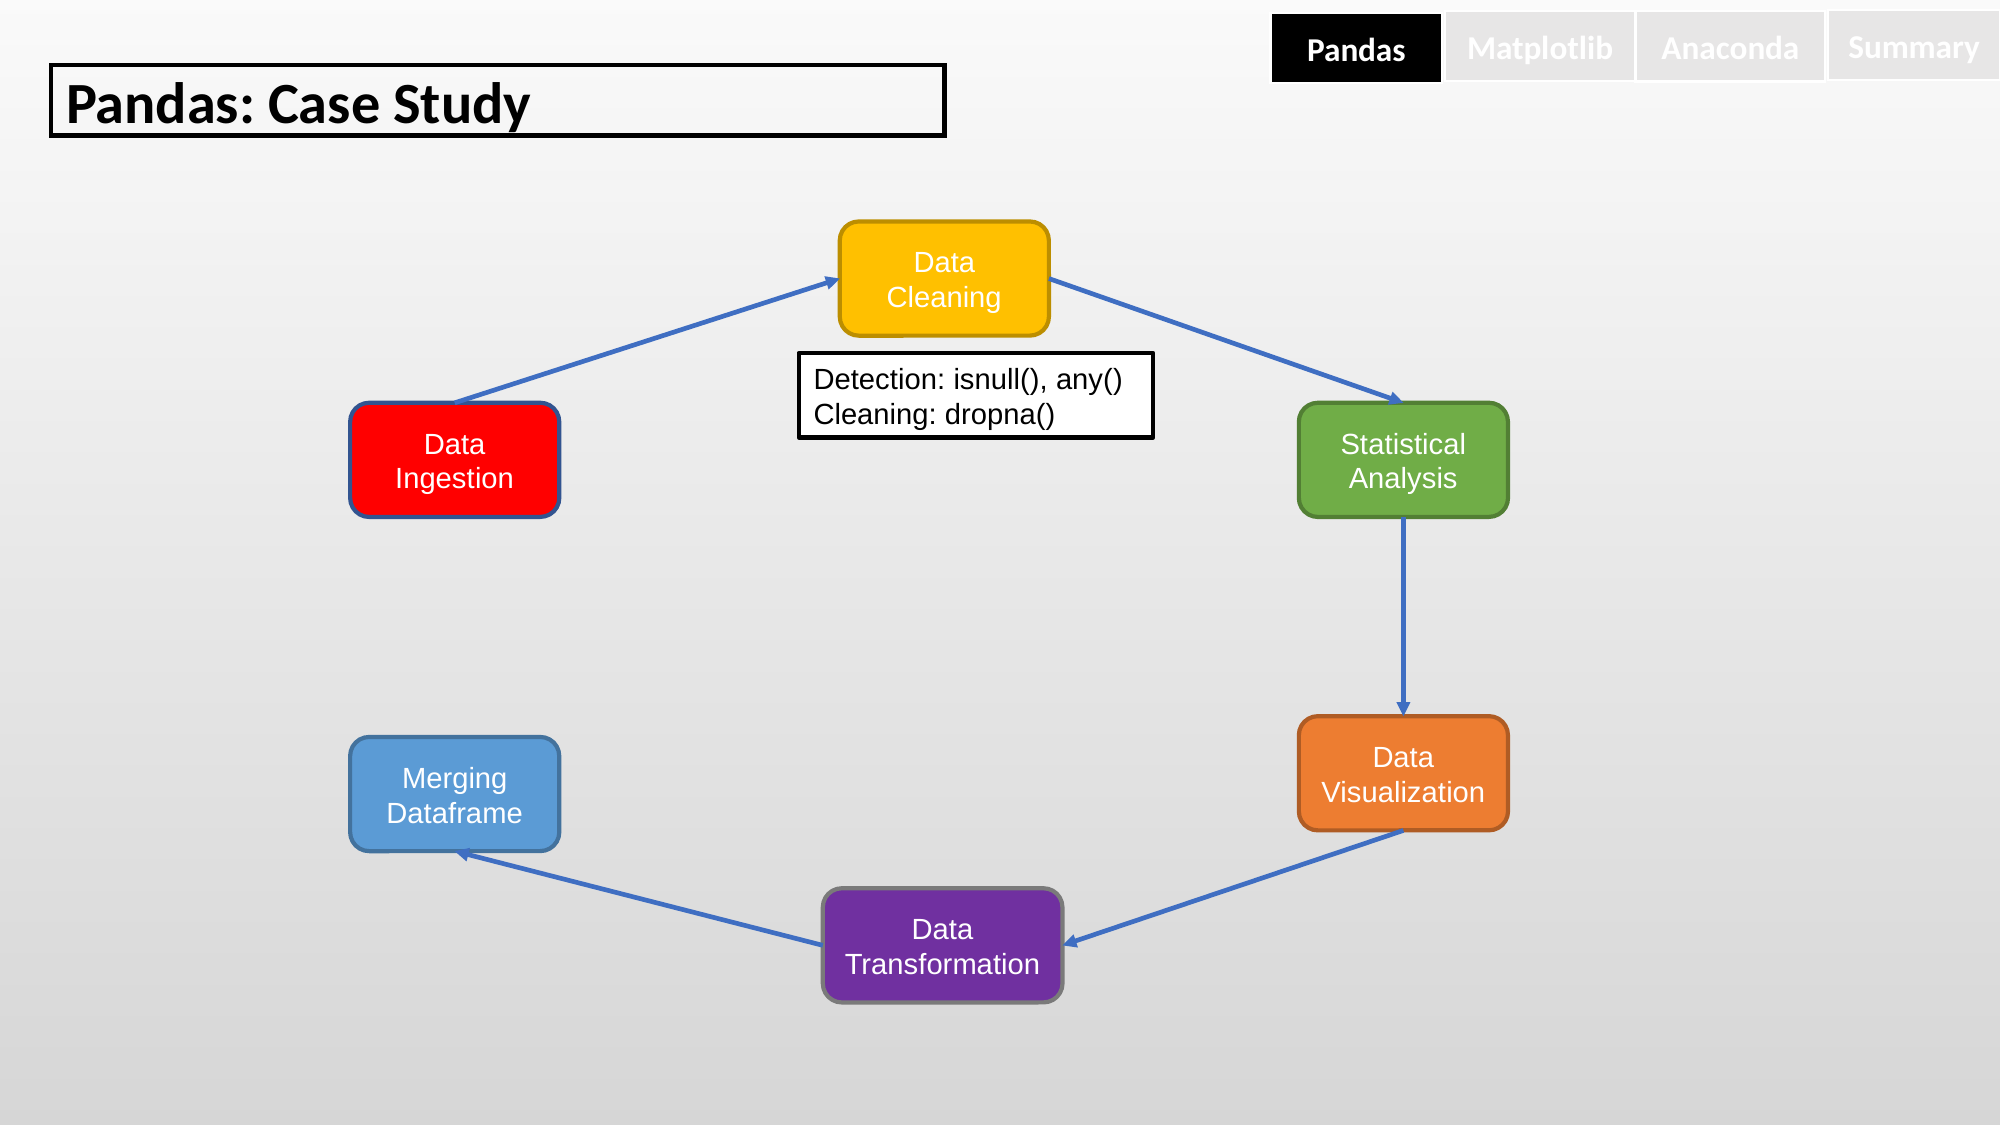

Summary
Matplotlib
Anaconda
Pandas
Pandas: Case Study
Data Cleaning
Detection: isnull(), any()
Cleaning: dropna()
Data Ingestion
Statistical Analysis
Data Visualization
Merging Dataframe
Data Transformation